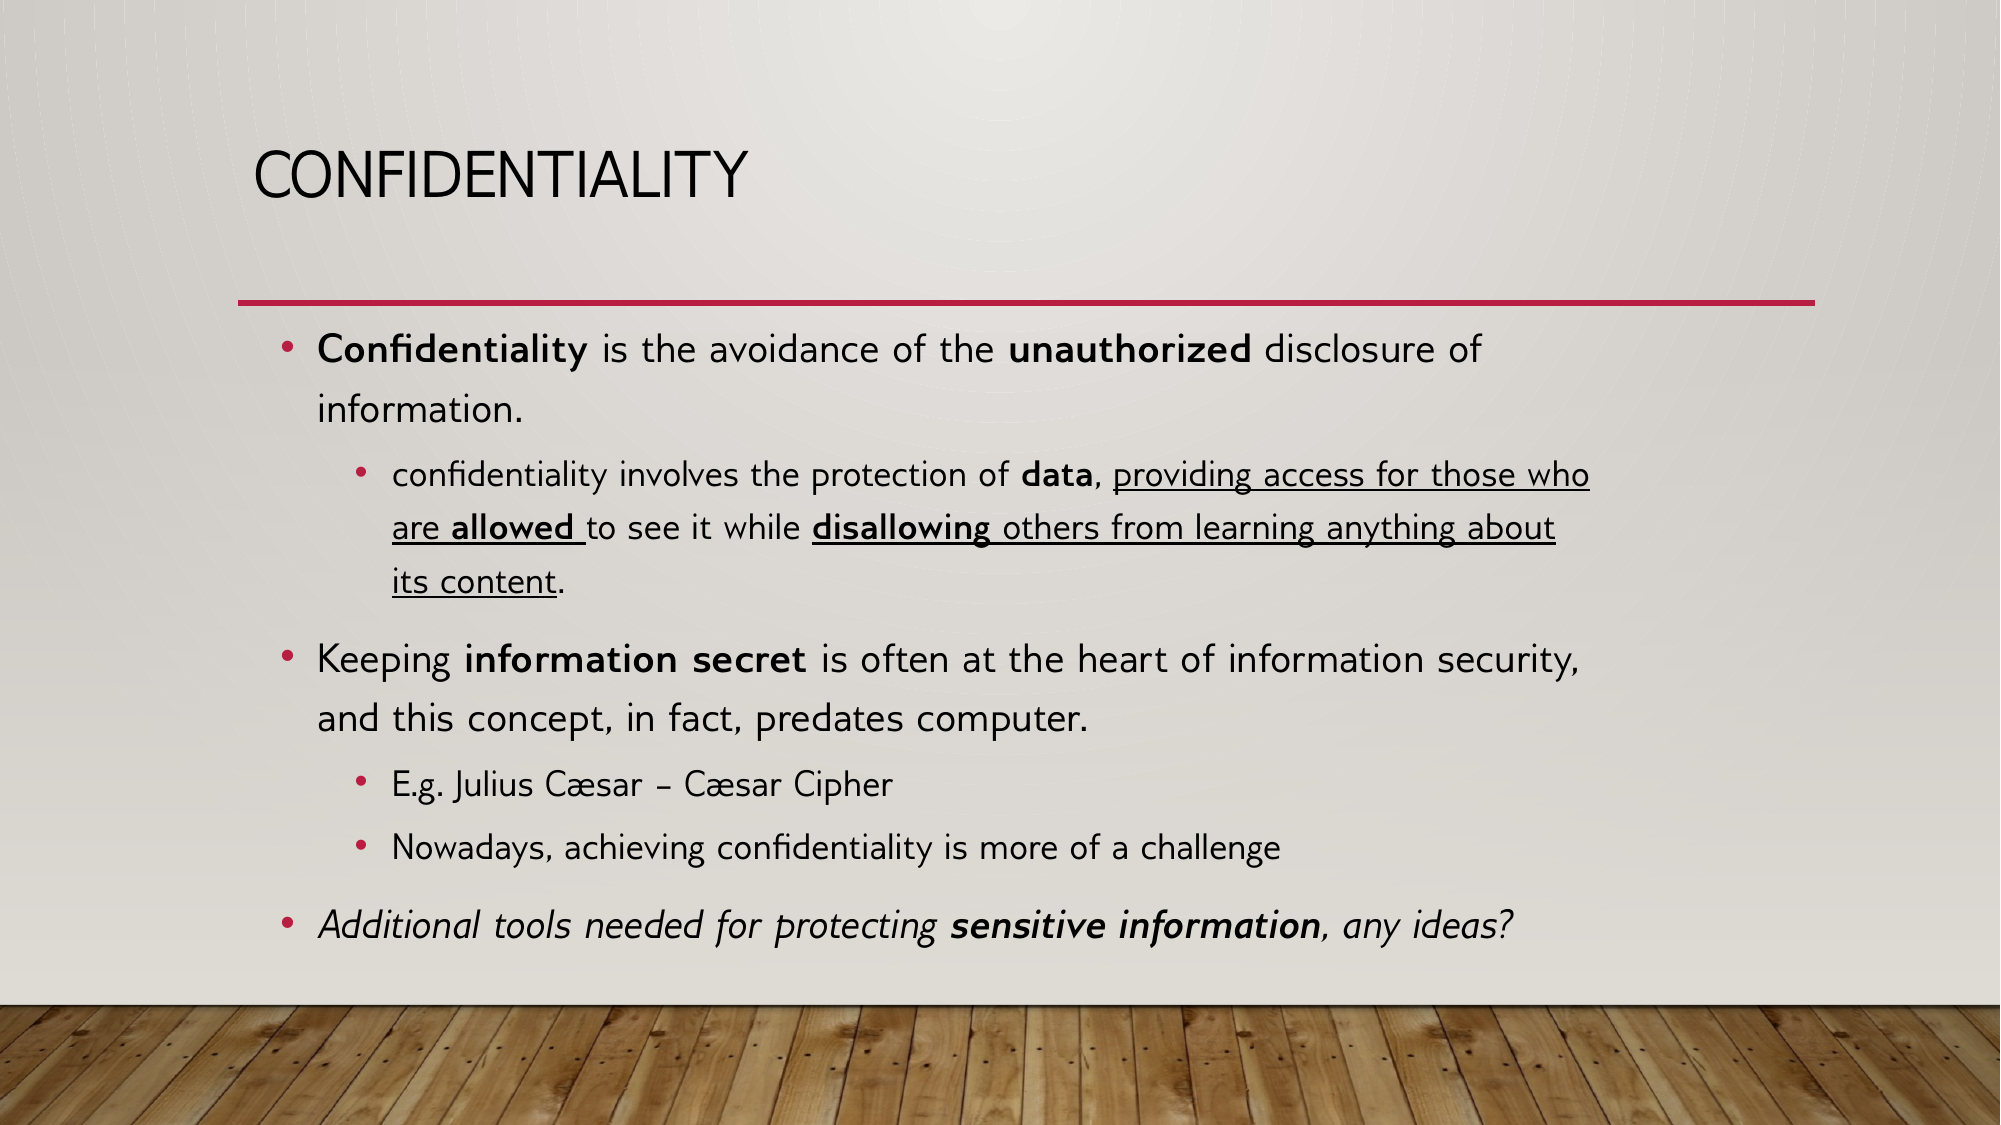

# Confidentiality
Confidentiality is the avoidance of the unauthorized disclosure of information.
confidentiality involves the protection of data, providing access for those who are allowed to see it while disallowing others from learning anything about its content.
Keeping information secret is often at the heart of information security, and this concept, in fact, predates computer.
E.g. Julius Caesar – Caesar Cipher
Nowadays, achieving conﬁdentiality is more of a challenge
Additional tools needed for protecting sensitive information, any ideas?